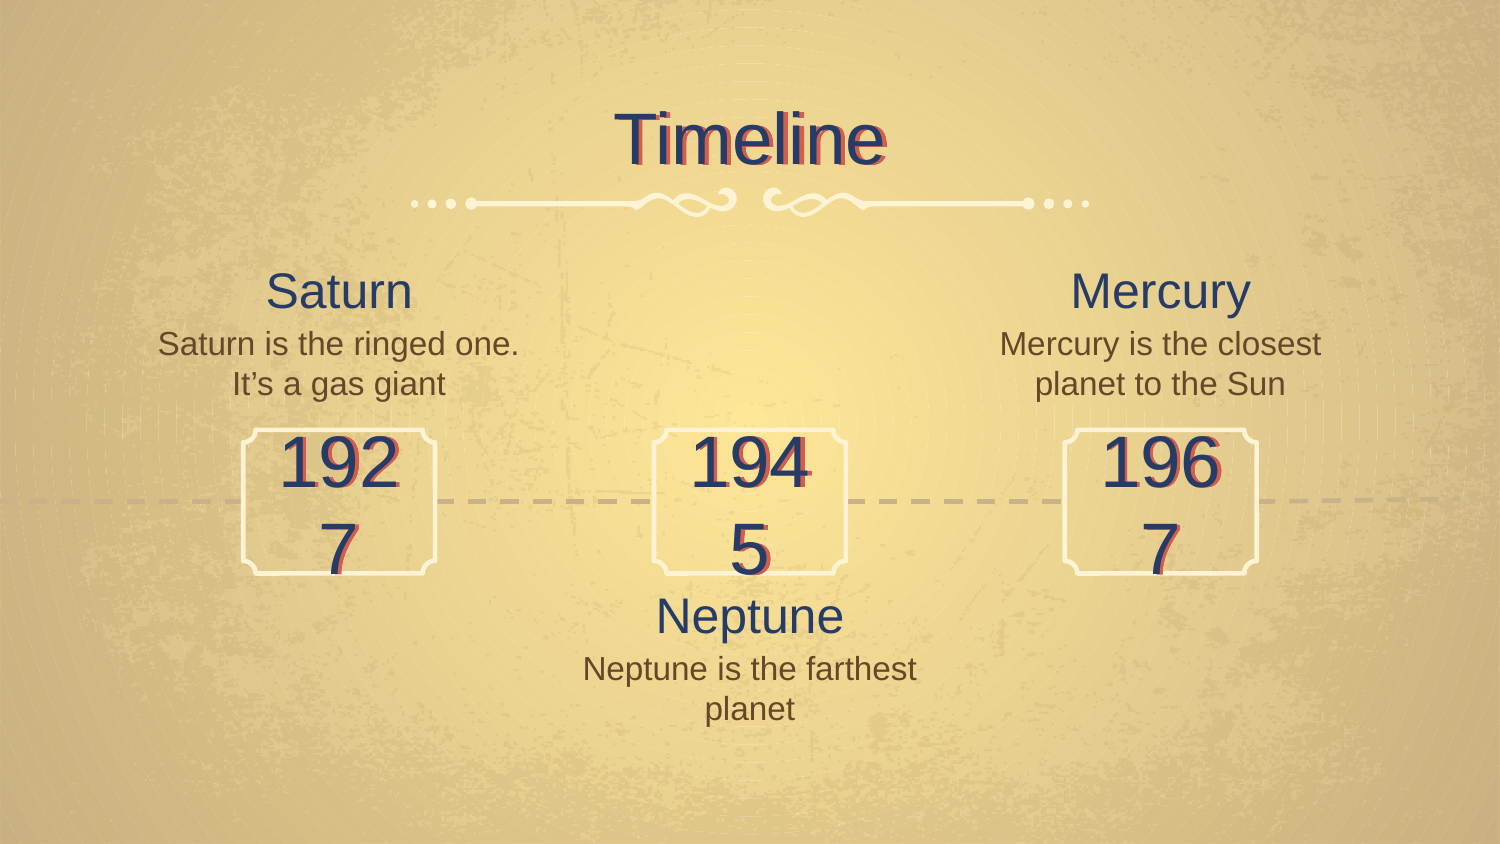

# Timeline

Mercury
Saturn
Mercury is the closest planet to the Sun

Saturn is the ringed one. It’s a gas giant

1927
1945
1967
Neptune
Neptune is the farthest planet